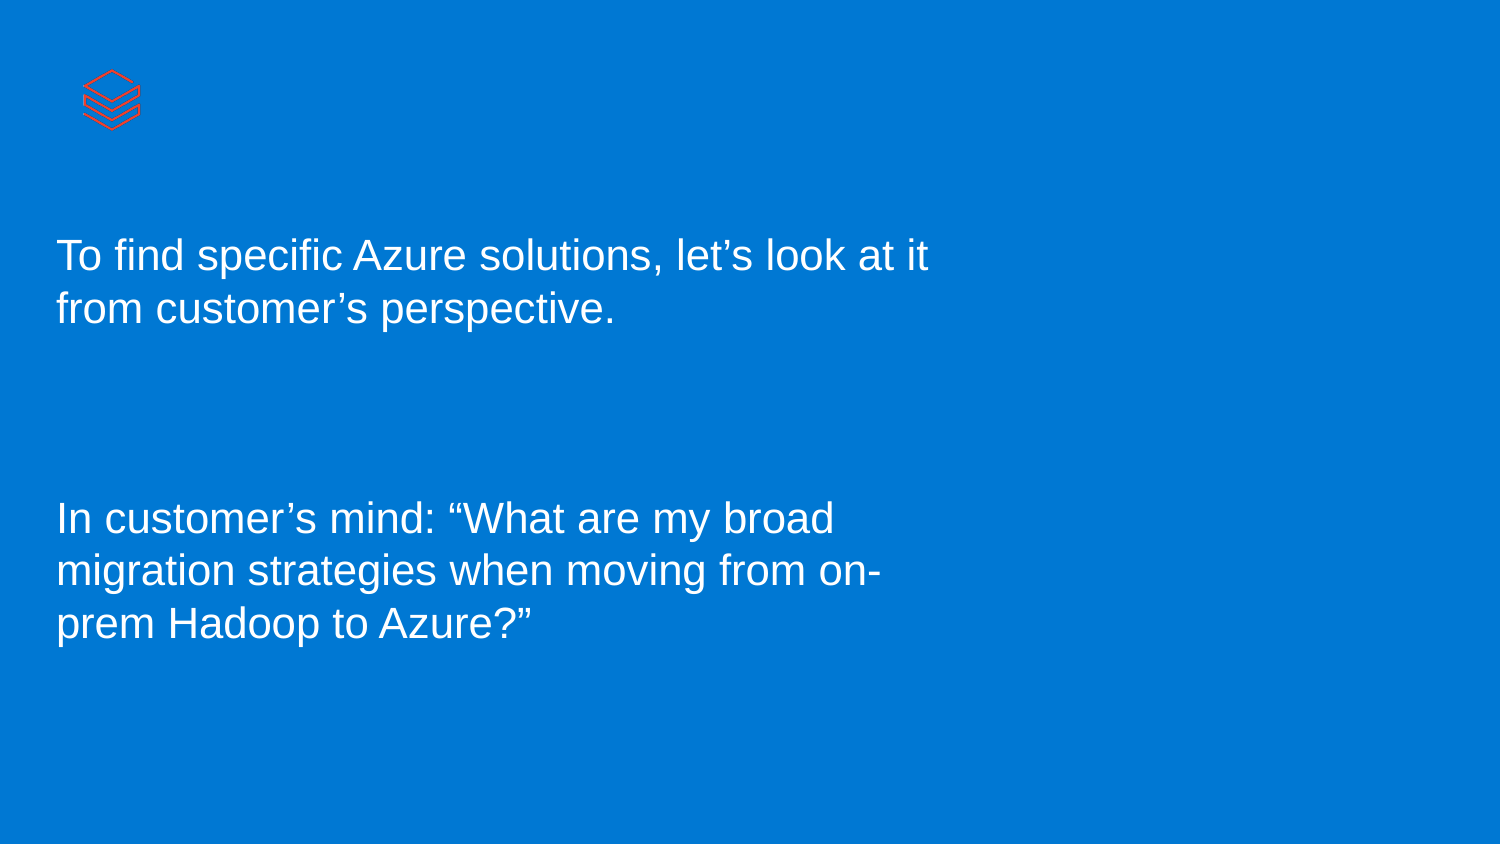

# To find specific Azure solutions, let’s look at it from customer’s perspective.

In customer’s mind: “What are my broad migration strategies when moving from on-prem Hadoop to Azure?”